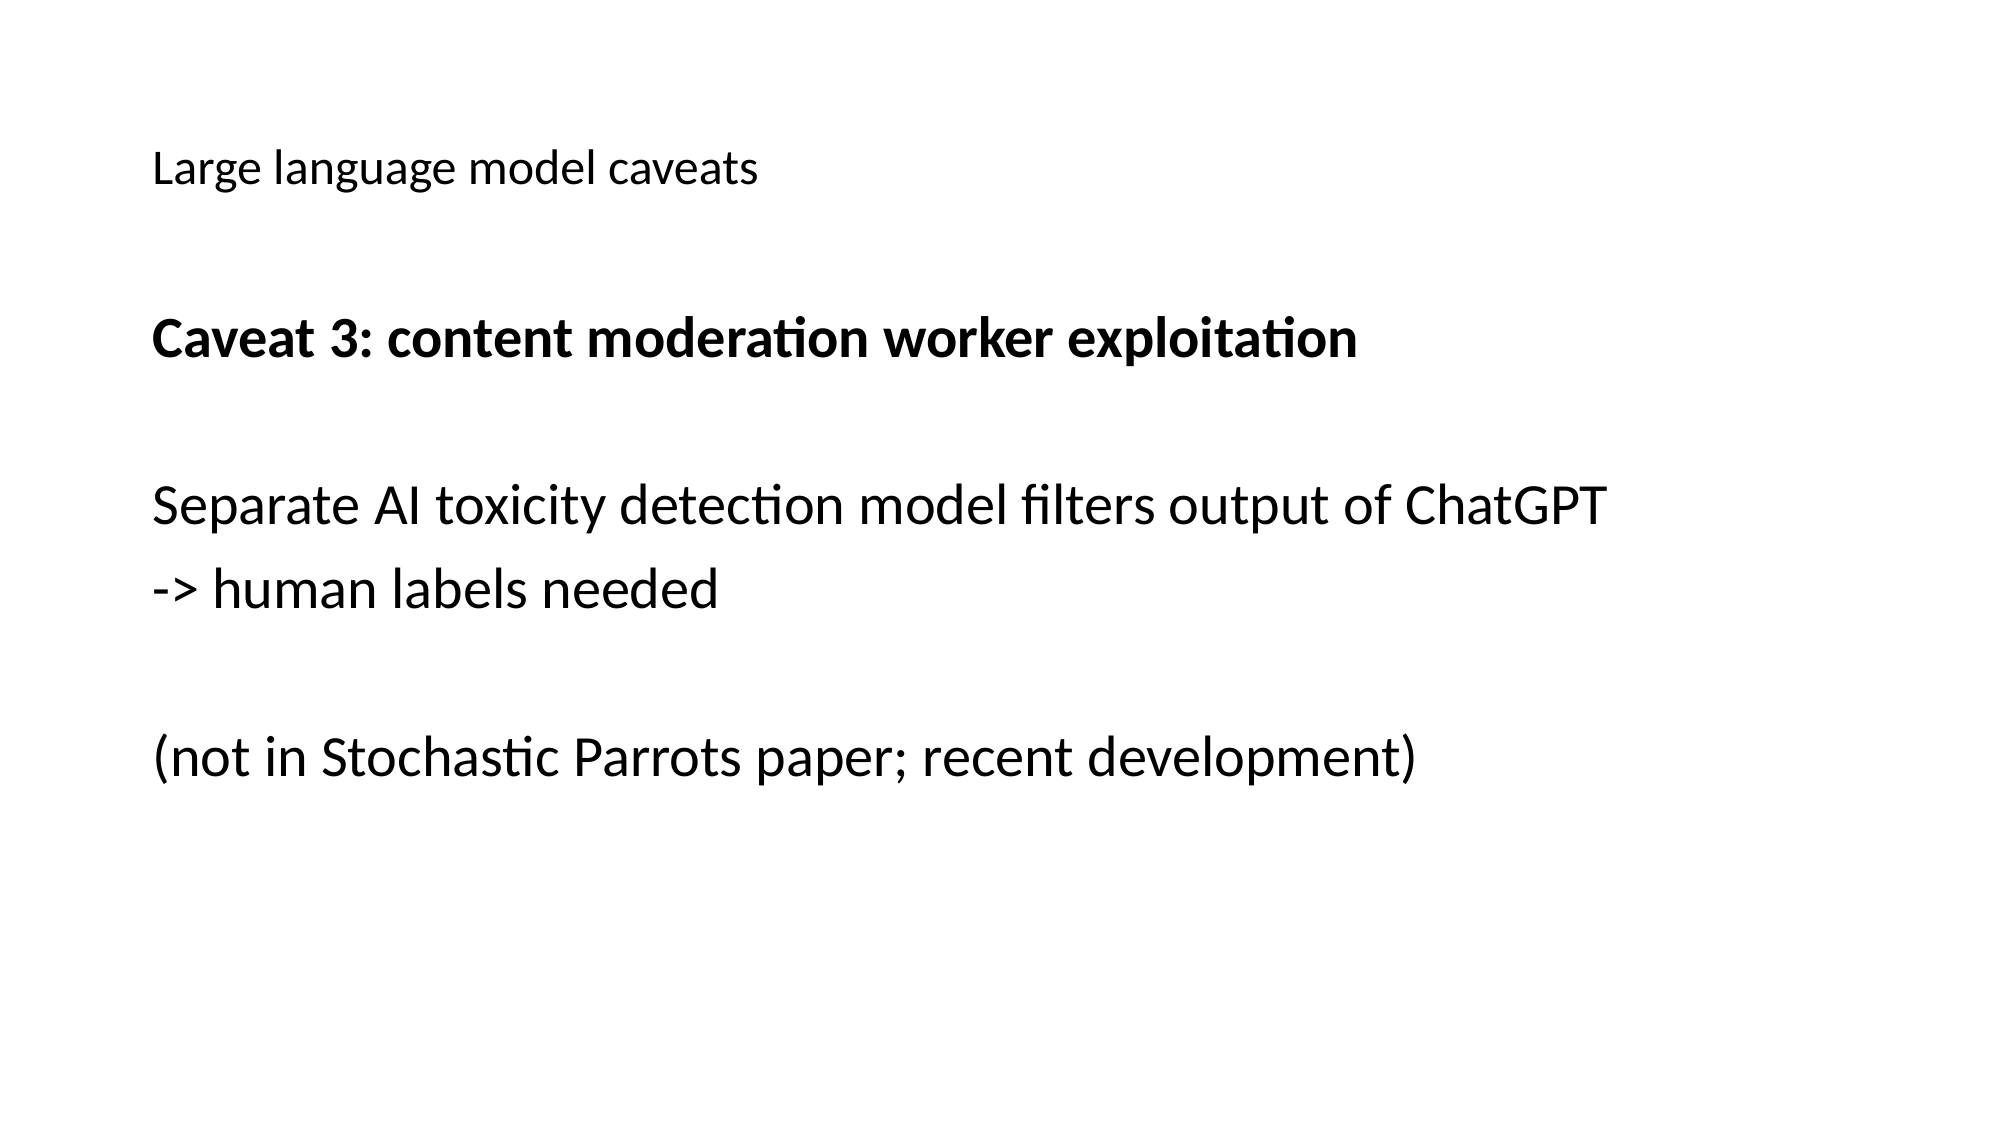

# Large language model caveats
Caveat 3: content moderation worker exploitation

Separate AI toxicity detection model filters output of ChatGPT
-> human labels needed

(not in Stochastic Parrots paper; recent development)